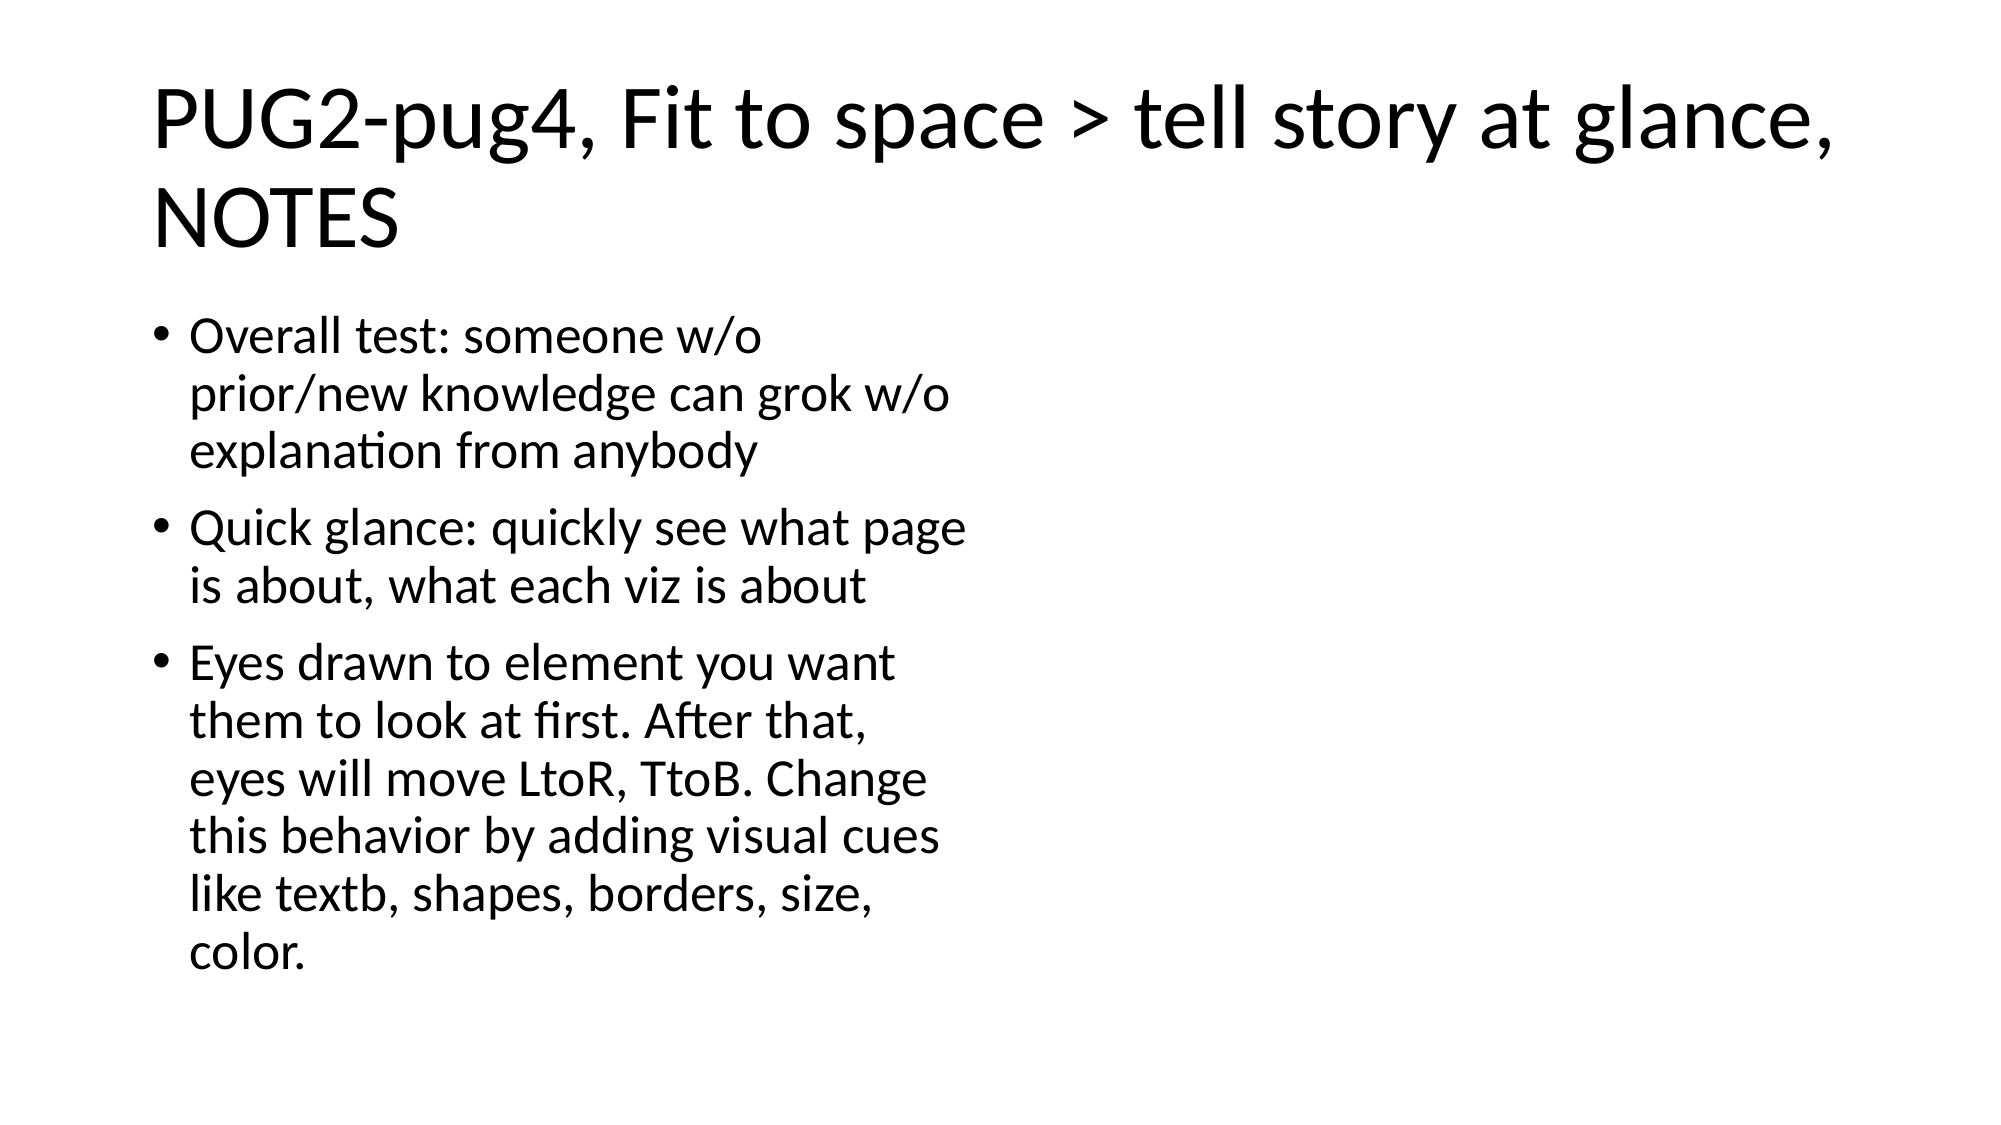

# PUG2-pug4, Fit to space > tell story at glance, NOTES
Overall test: someone w/o prior/new knowledge can grok w/o explanation from anybody
Quick glance: quickly see what page is about, what each viz is about
Eyes drawn to element you want them to look at first. After that, eyes will move LtoR, TtoB. Change this behavior by adding visual cues like textb, shapes, borders, size, color.